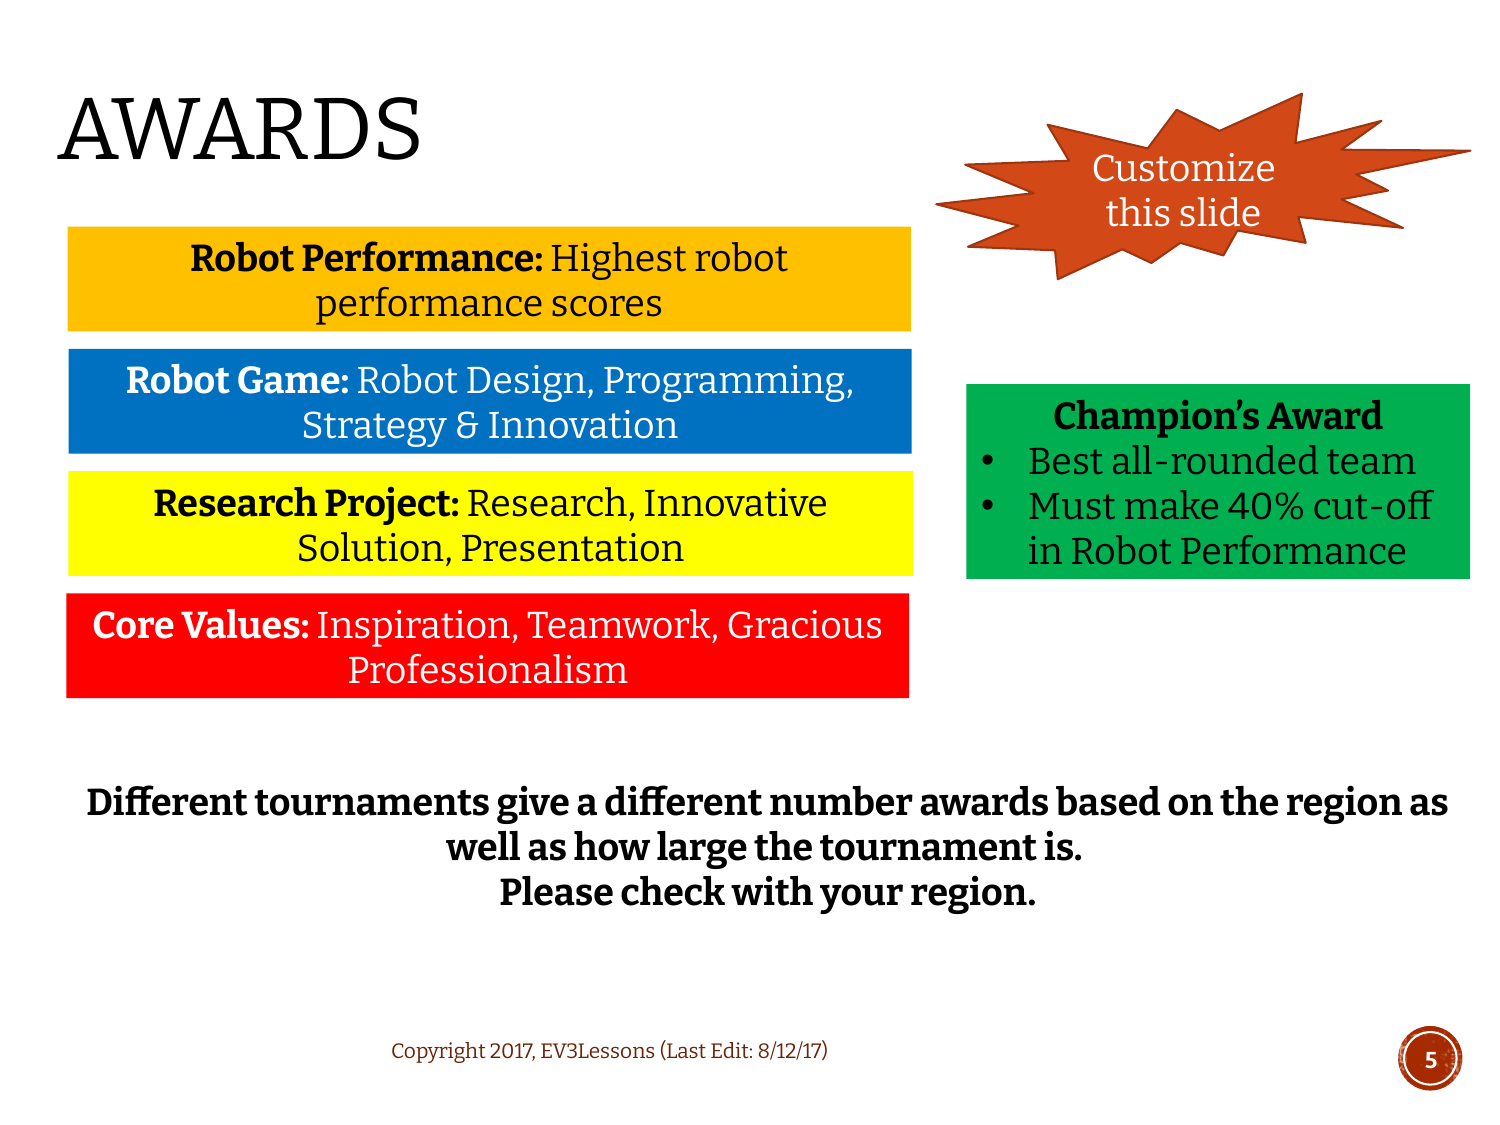

# AWARDS
Customize this slide
Robot Performance: Highest robot performance scores
Robot Game: Robot Design, Programming, Strategy & Innovation
Champion’s Award
Best all-rounded team
Must make 40% cut-off in Robot Performance
Research Project: Research, Innovative Solution, Presentation
Core Values: Inspiration, Teamwork, Gracious Professionalism
Different tournaments give a different number awards based on the region as well as how large the tournament is.
Please check with your region.
Copyright 2017, EV3Lessons (Last Edit: 8/12/17)
5